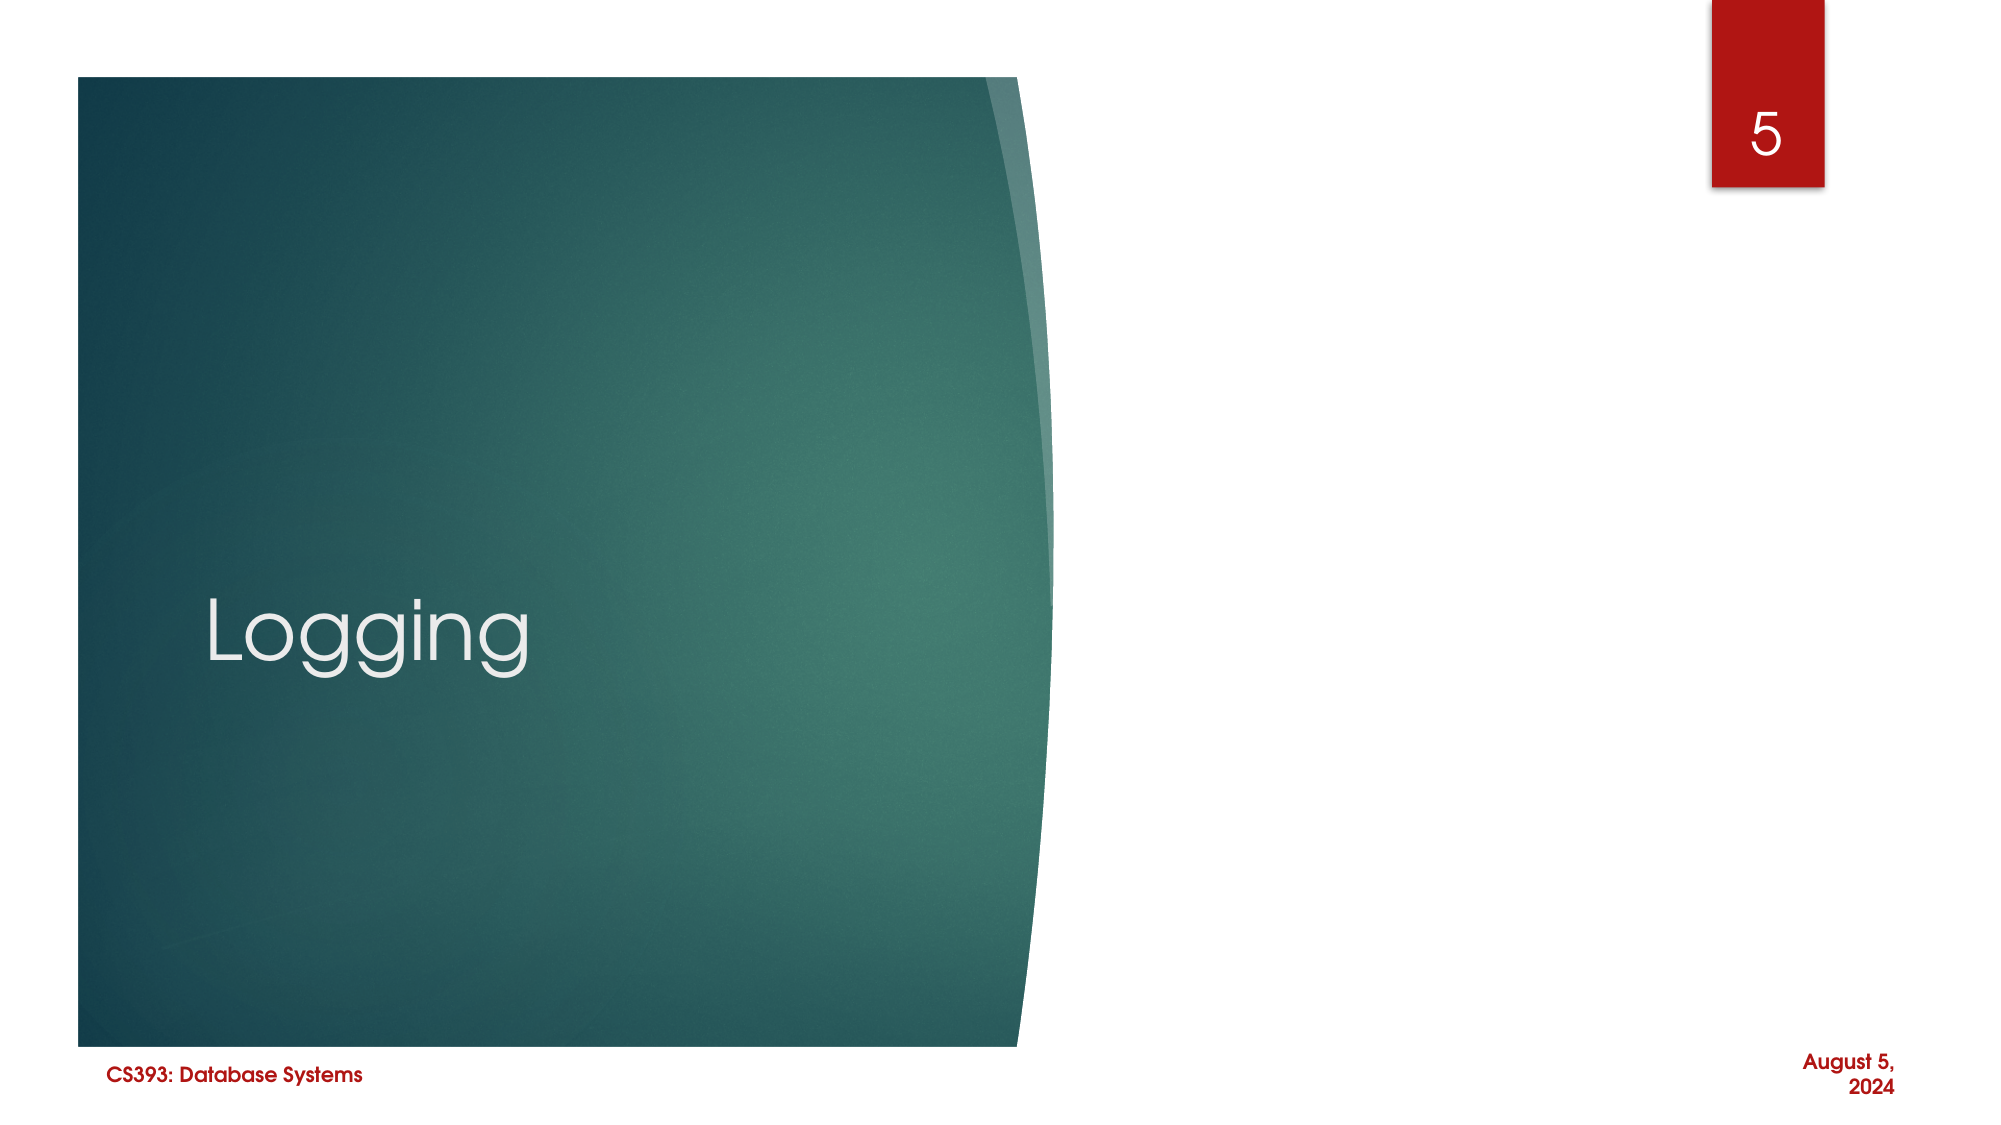

5
# Logging

CS393: Database Systems
August 5, 2024